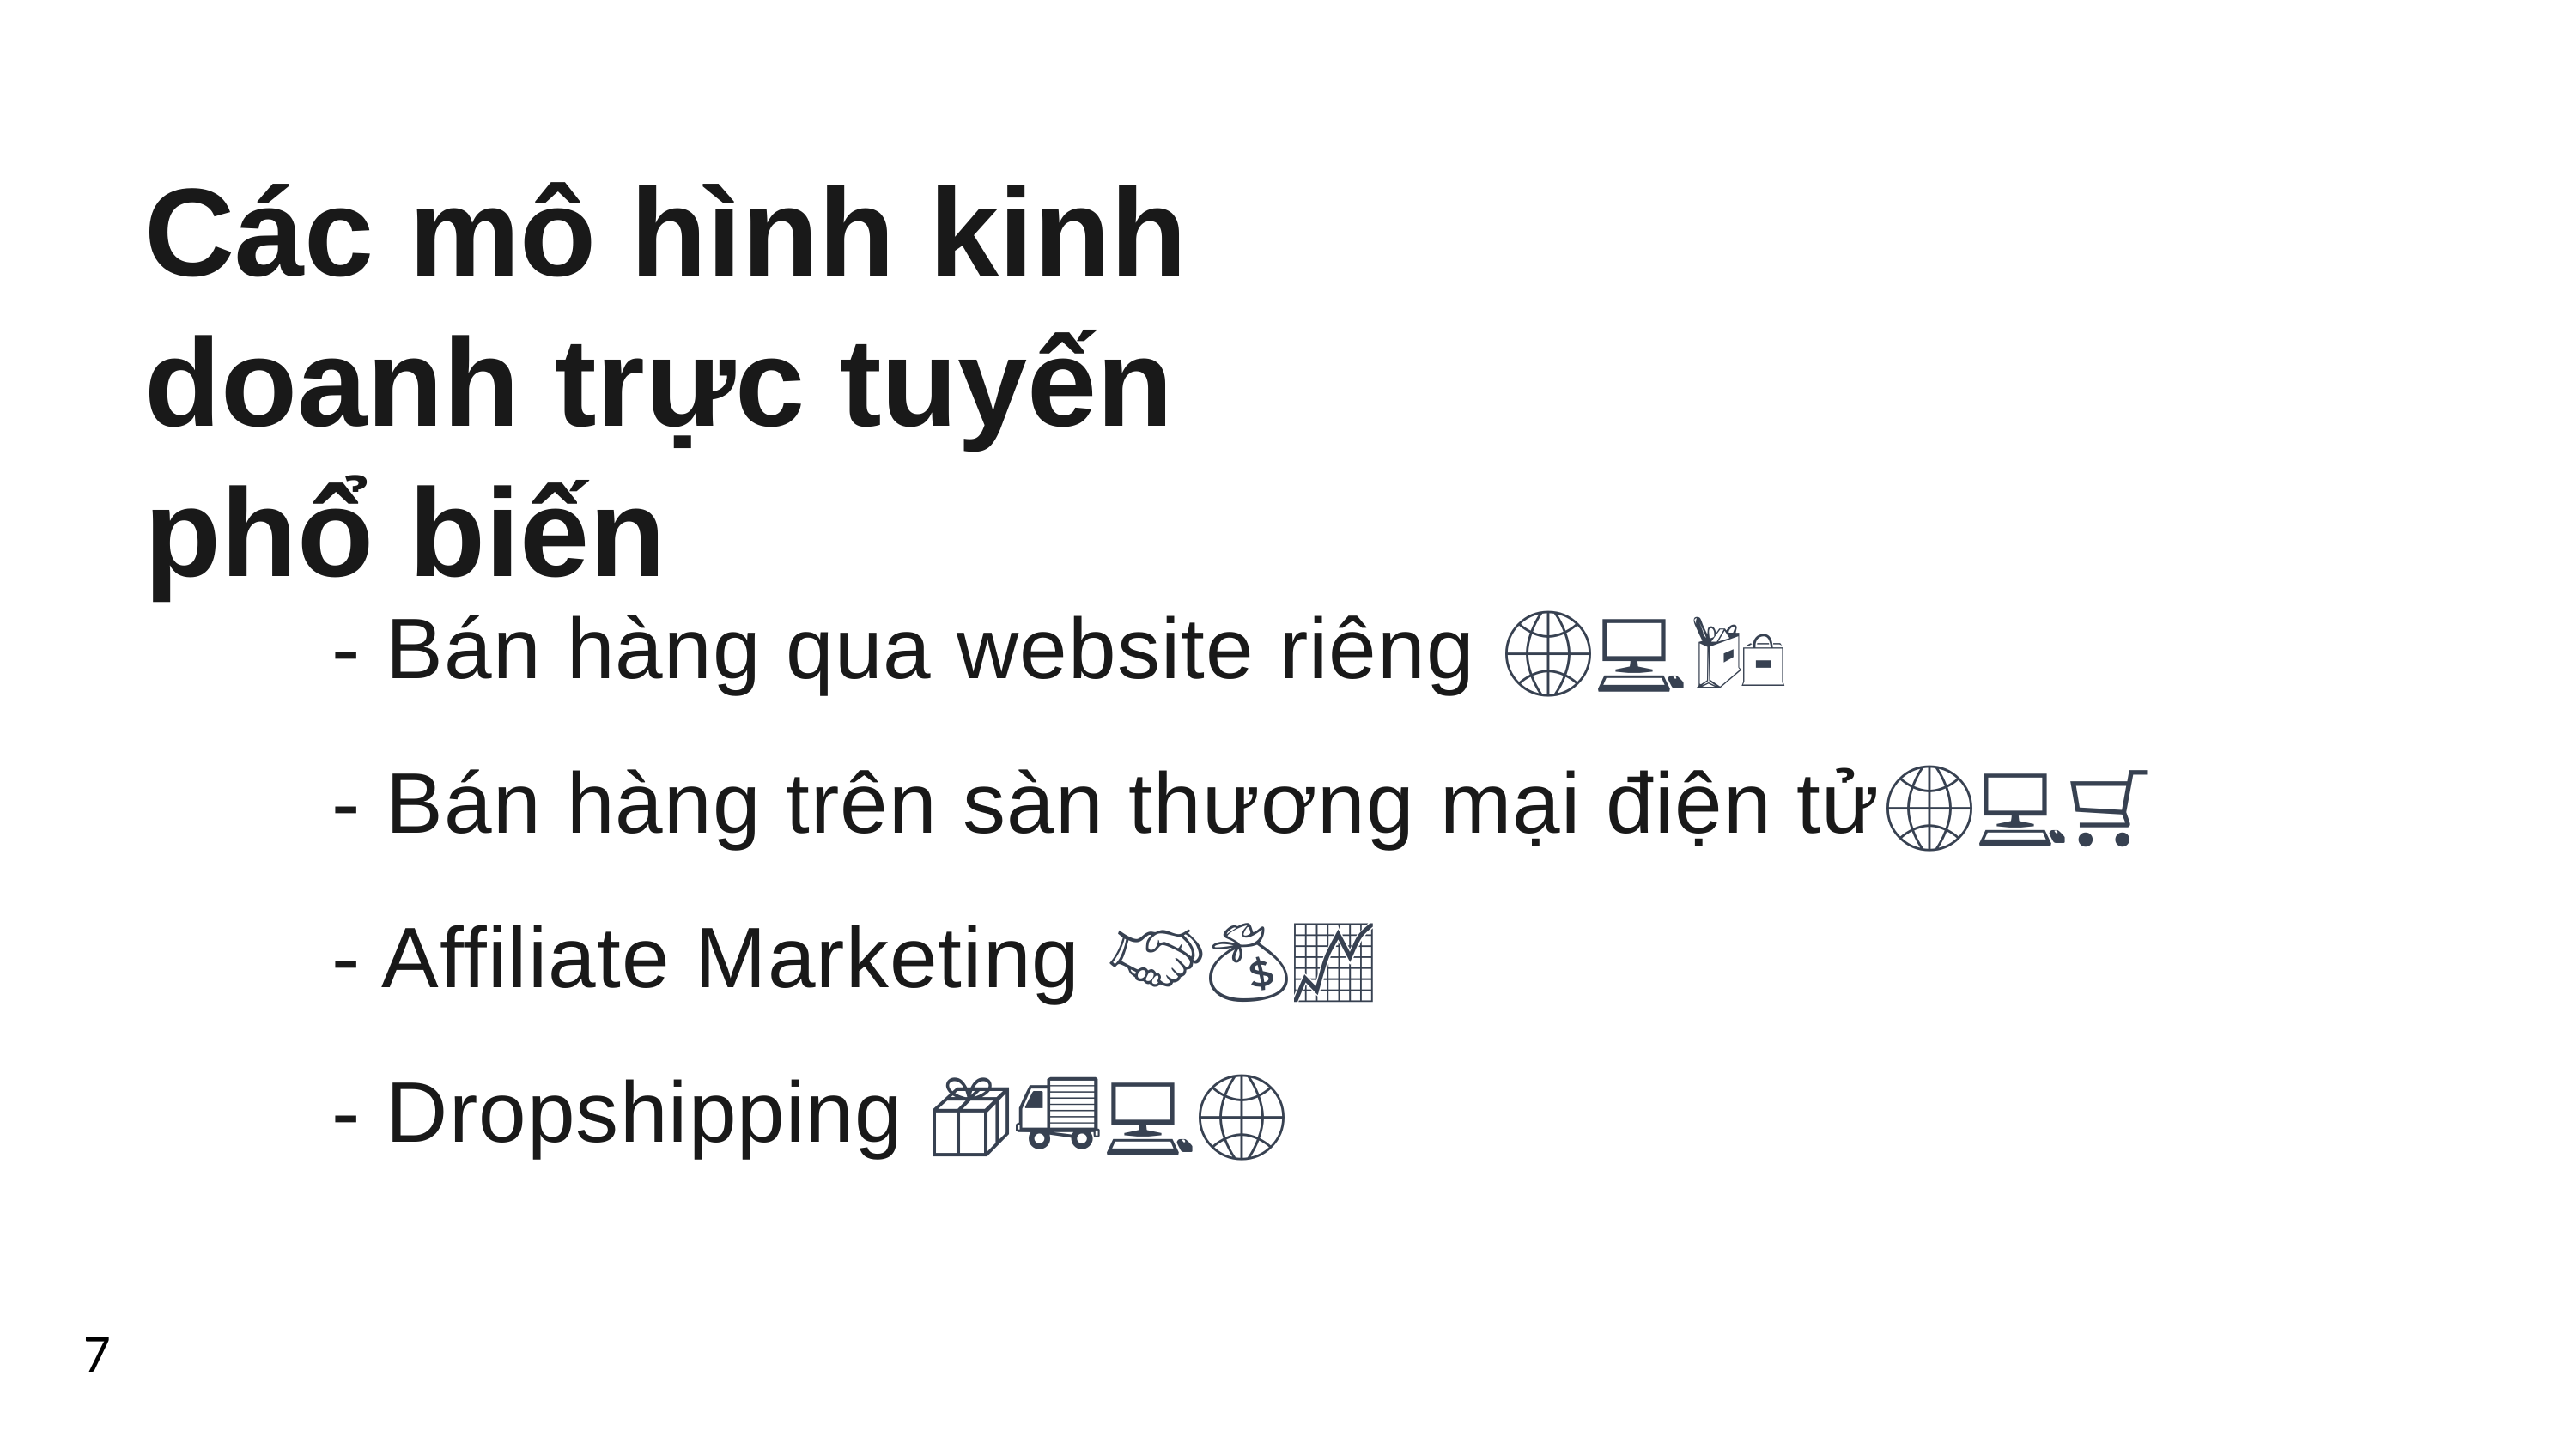

Các mô hình kinh doanh trực tuyến phổ biến
- Bán hàng qua website riêng 🌐💻🛍️
- Bán hàng trên sàn thương mại điện tử🌐💻🛒
- Affiliate Marketing 🤝💰📈
- Dropshipping 📦🚚💻🌐
7